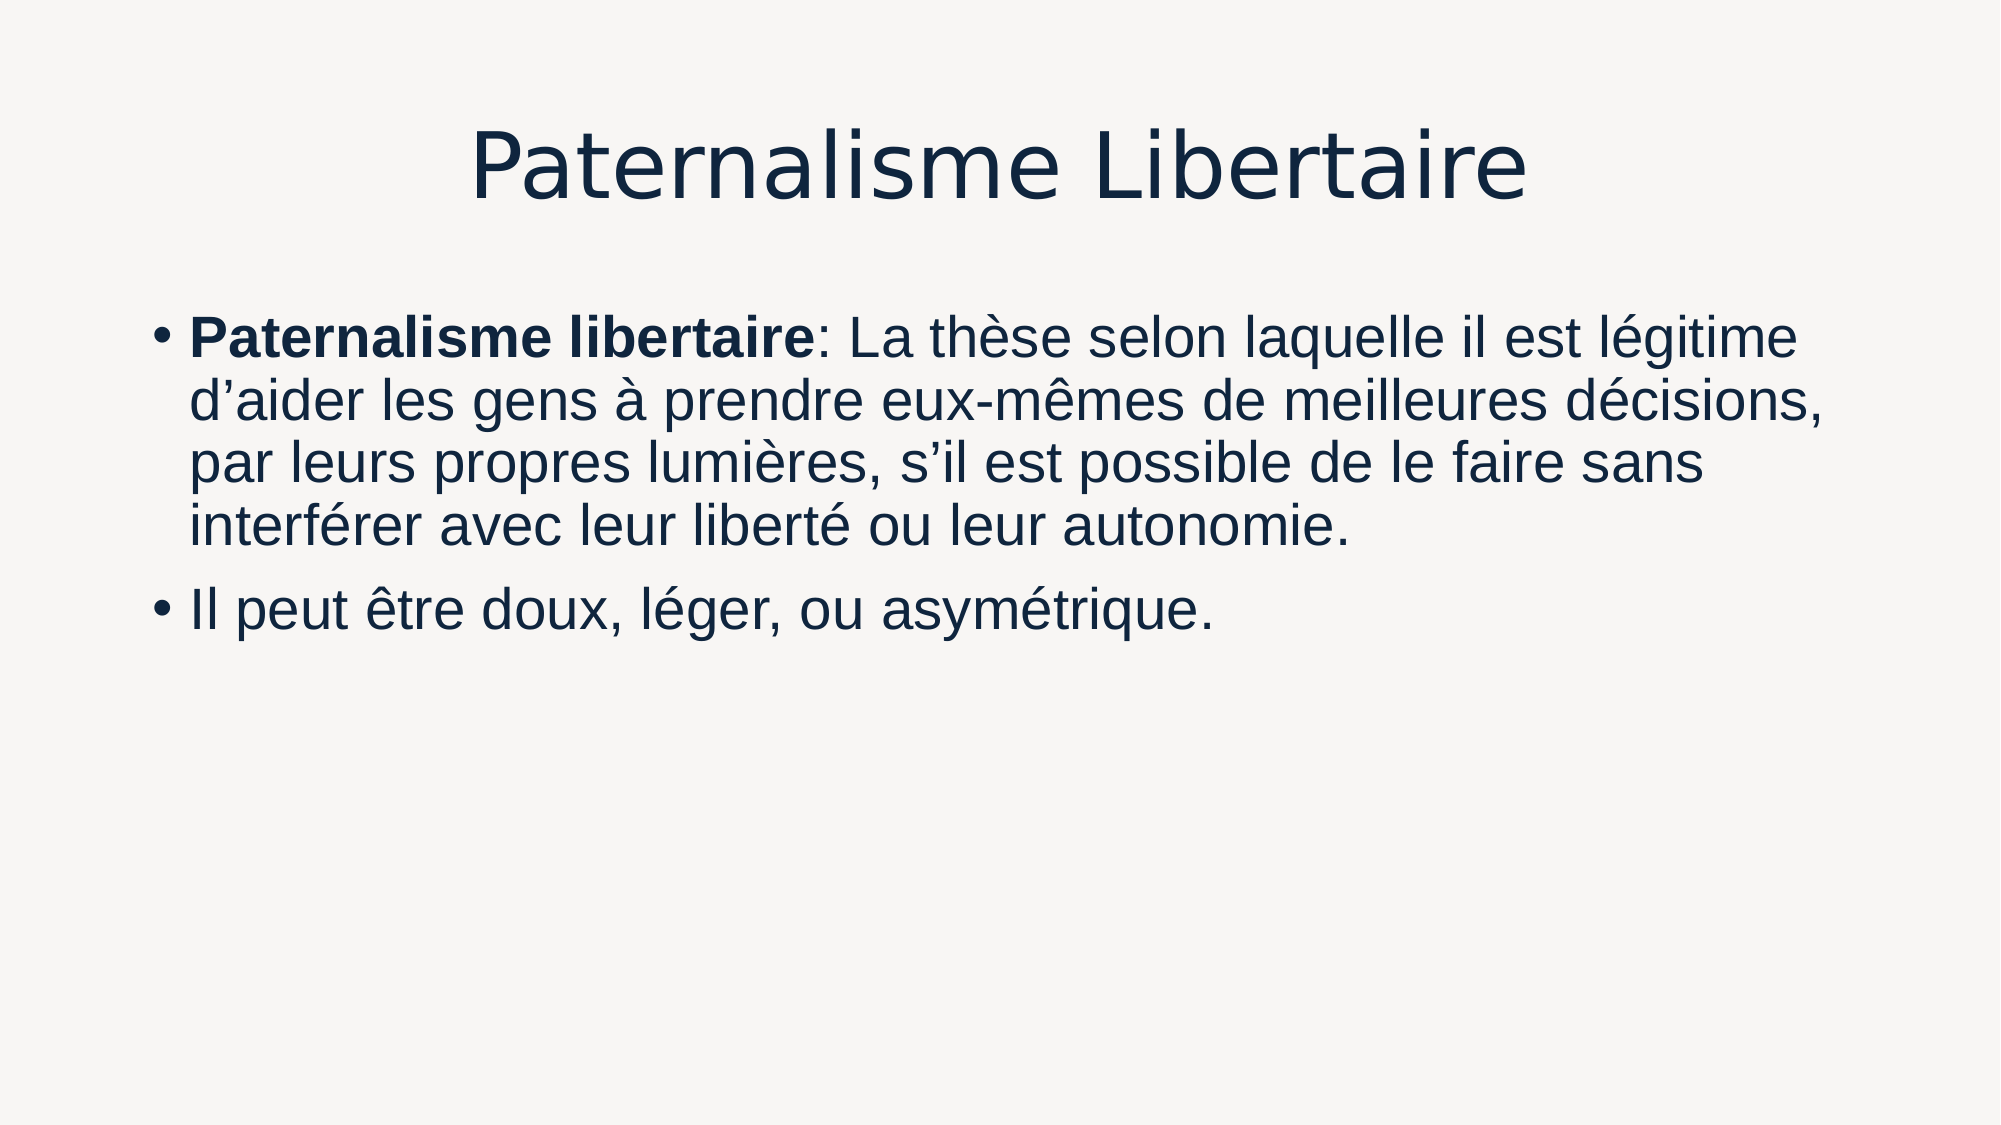

# Paternalisme Libertaire
Paternalisme libertaire: La thèse selon laquelle il est légitime d’aider les gens à prendre eux-mêmes de meilleures décisions, par leurs propres lumières, s’il est possible de le faire sans interférer avec leur liberté ou leur autonomie.
Il peut être doux, léger, ou asymétrique.